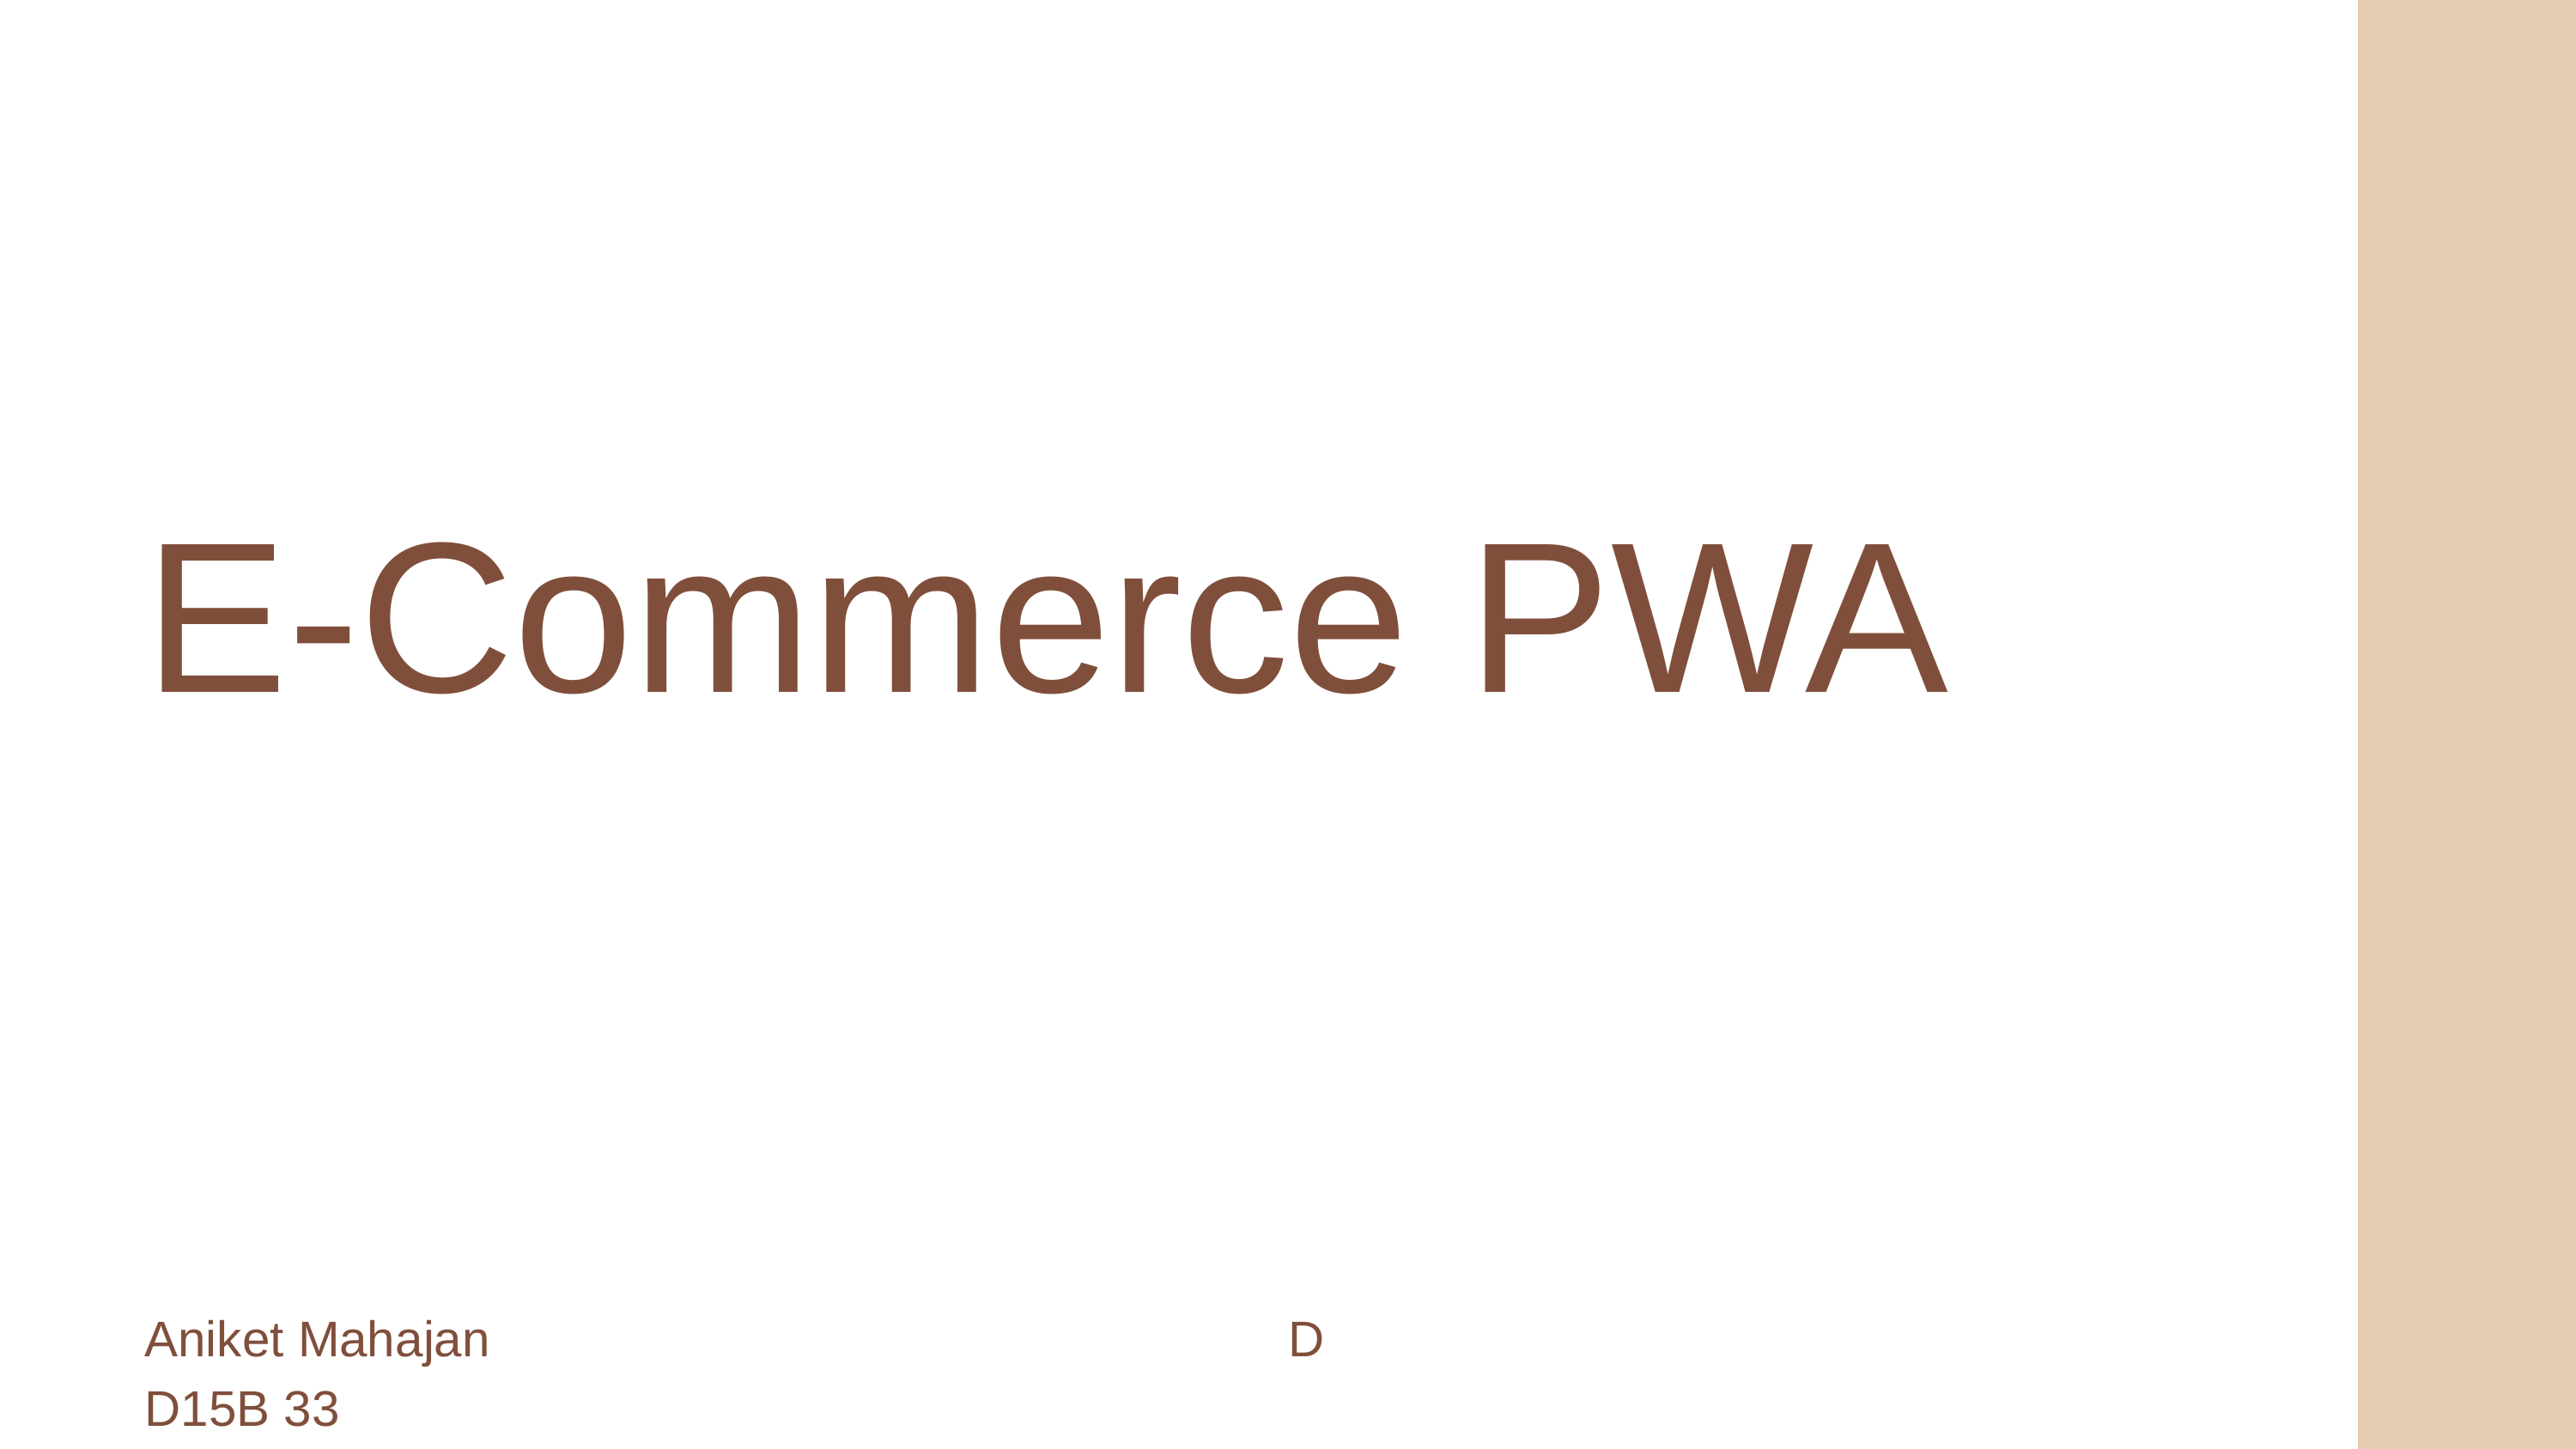

E-Commerce PWA
Aniket Mahajan
D15B 33
D